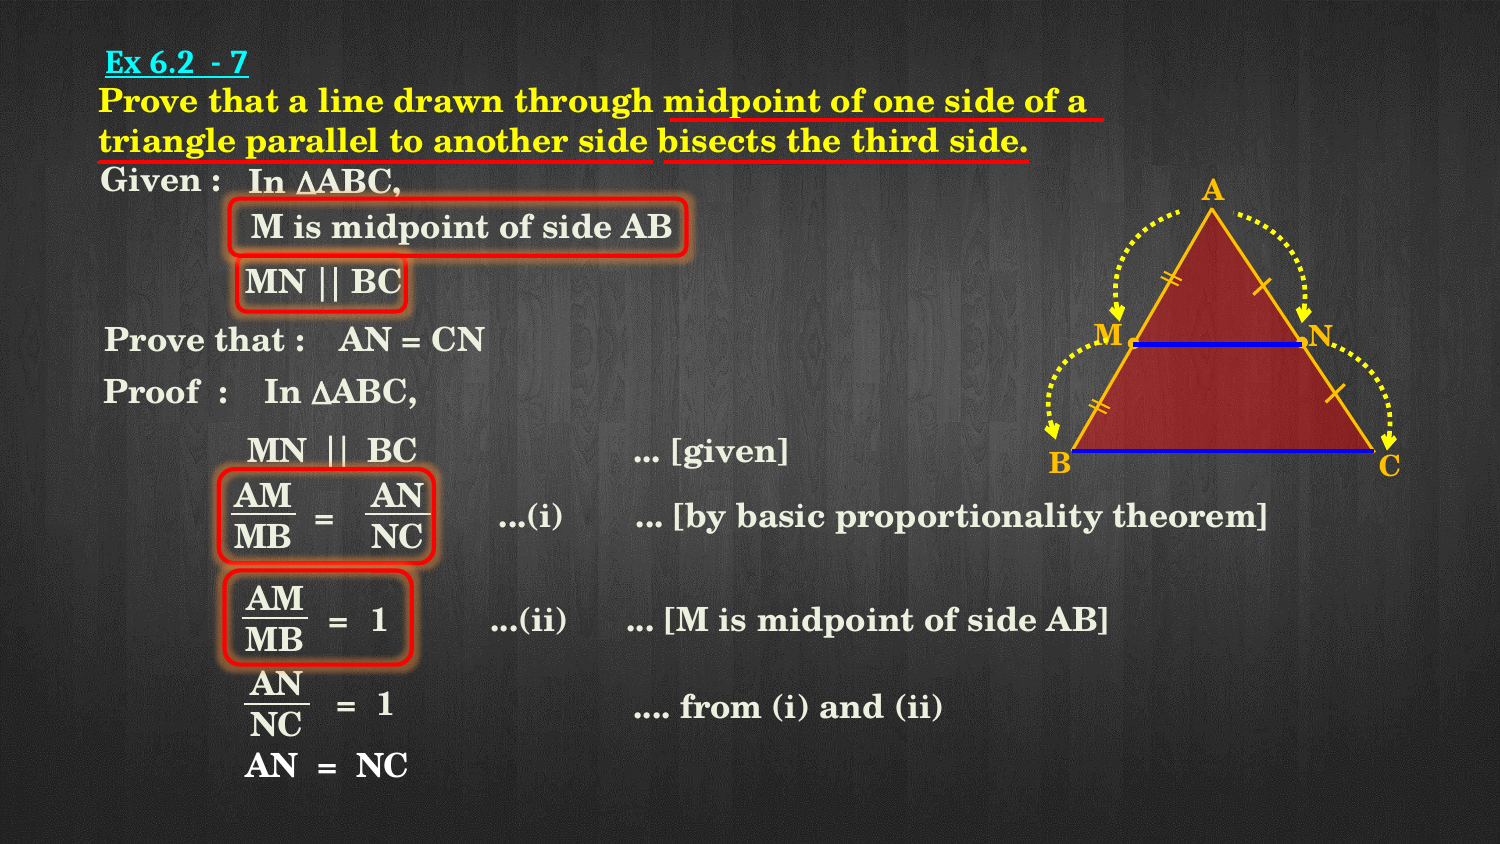

Ex 6.2  - 7
     Prove that a line drawn through midpoint of one side of a
     triangle parallel to another side bisects the third side.
Given :
In ΔABC,
A
M is midpoint of side AB

MN || BC

M
N
Prove that :
AN = CN

Proof  :
In ΔABC,

MN || BC
... [given]
B
C
AM
AN
=
MB
NC

...(i)
... [by basic proportionality theorem]
AM
MB

=
1
...(ii)
... [M is midpoint of side AB]
AN
NC
=
1
.... from (i) and (ii)
AN  =  NC